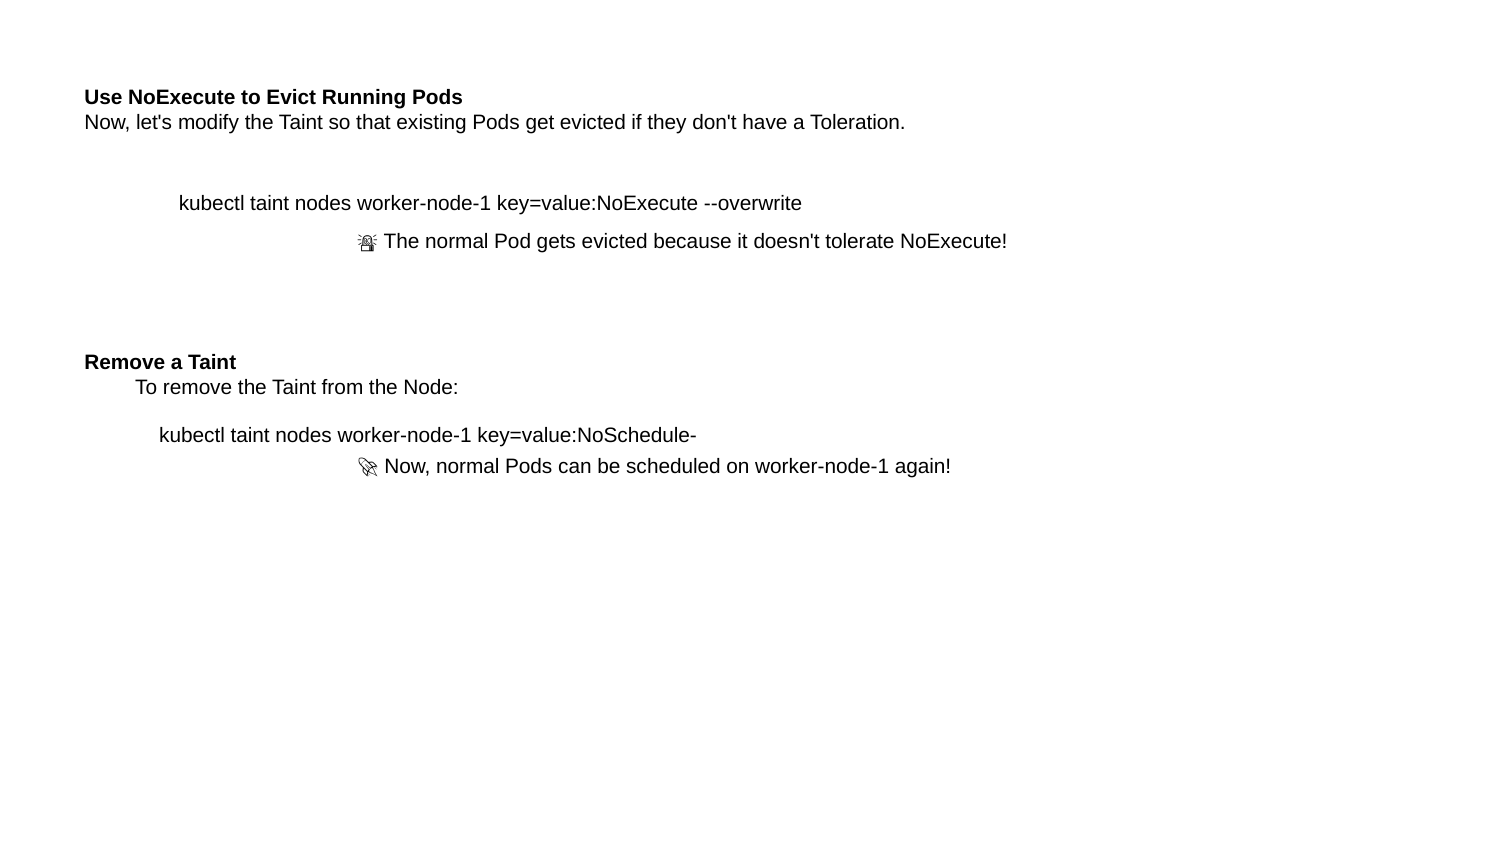

Use NoExecute to Evict Running Pods
Now, let's modify the Taint so that existing Pods get evicted if they don't have a Toleration.
kubectl taint nodes worker-node-1 key=value:NoExecute --overwrite
🚨 The normal Pod gets evicted because it doesn't tolerate NoExecute!
Remove a Taint
To remove the Taint from the Node:
kubectl taint nodes worker-node-1 key=value:NoSchedule-
🚀 Now, normal Pods can be scheduled on worker-node-1 again!